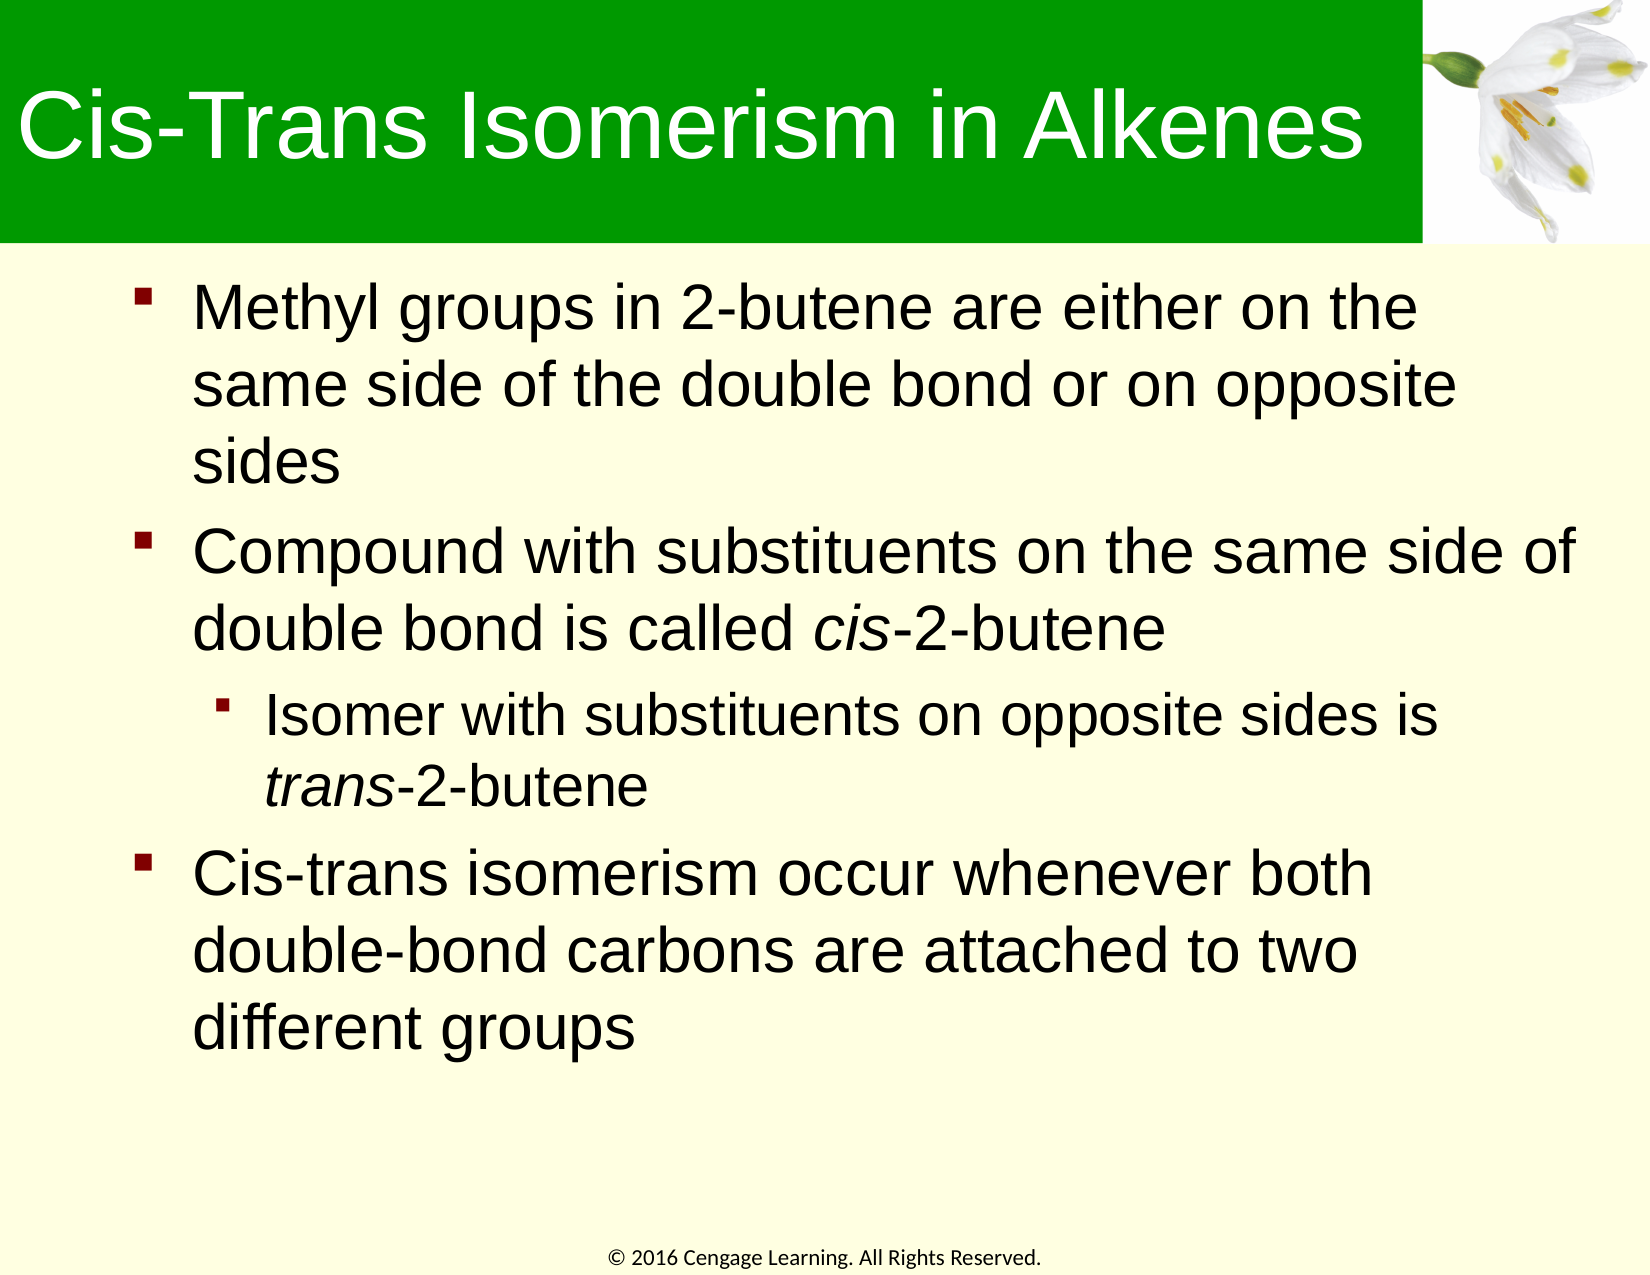

# Cis-Trans Isomerism in Alkenes
Methyl groups in 2-butene are either on the same side of the double bond or on opposite sides
Compound with substituents on the same side of double bond is called cis-2-butene
Isomer with substituents on opposite sides is trans-2-butene
Cis-trans isomerism occur whenever both double-bond carbons are attached to two different groups